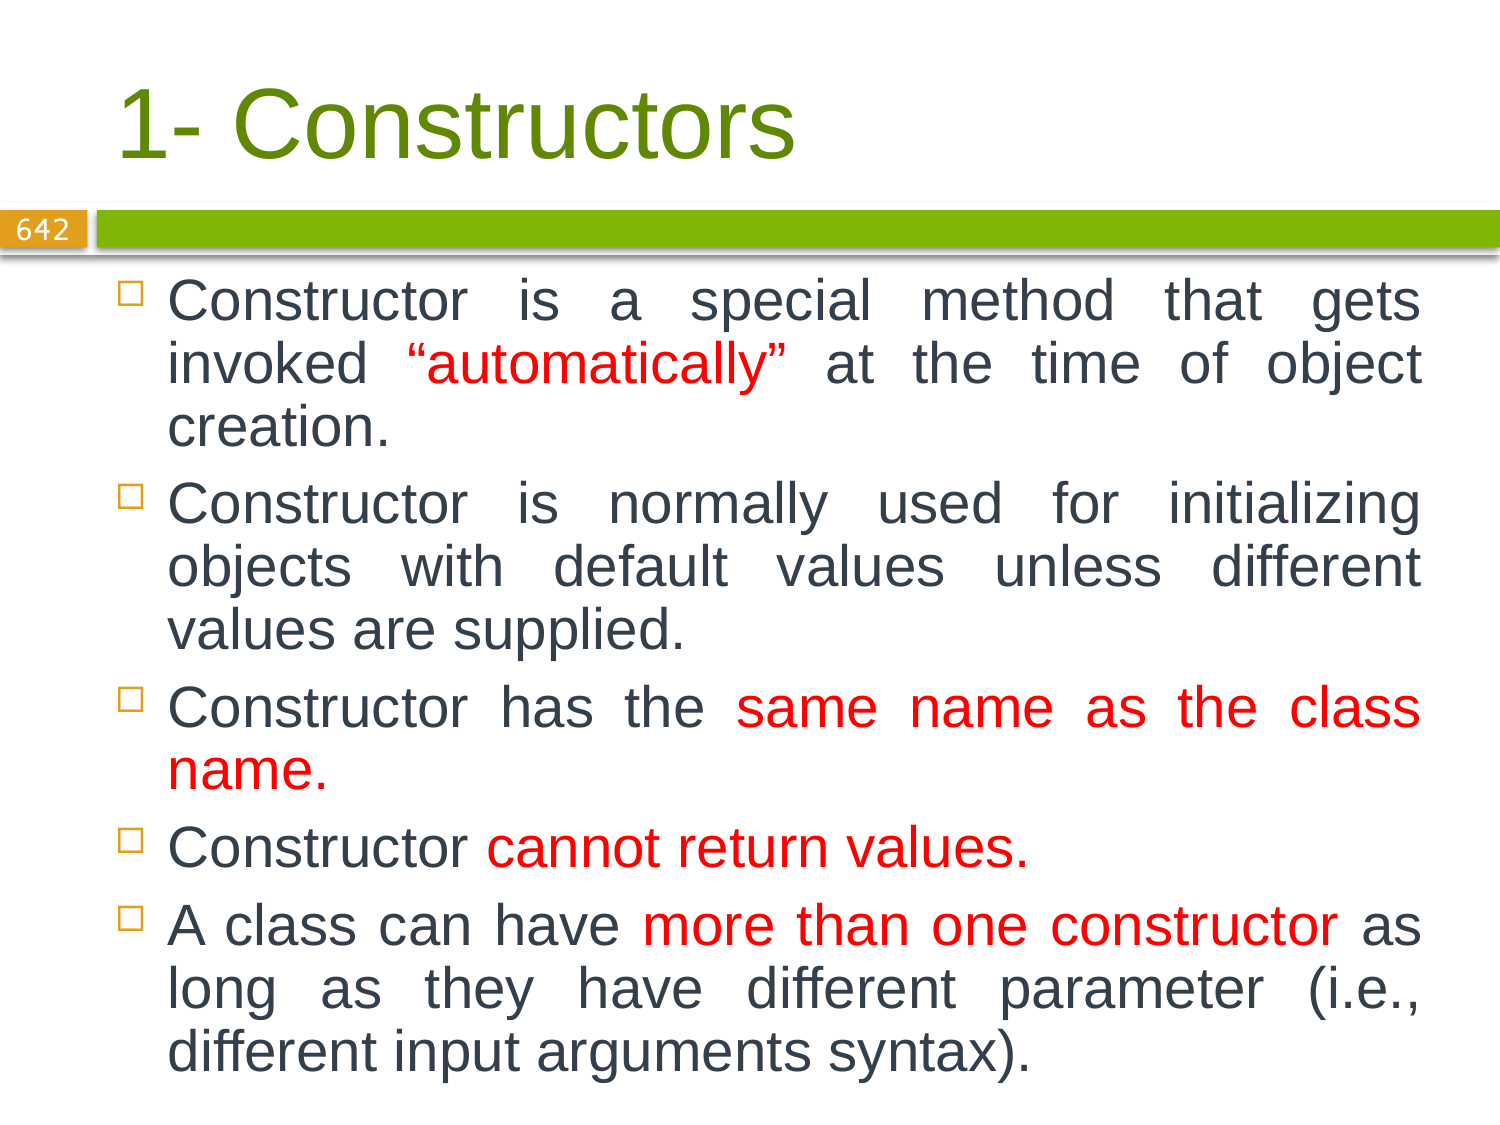

# 1- Constructors
642
Constructor is a special method that gets invoked “automatically” at the time of object creation.
Constructor is normally used for initializing objects with default values unless different values are supplied.
Constructor has the same name as the class name.
Constructor cannot return values.
A class can have more than one constructor as long as they have different parameter (i.e., different input arguments syntax).